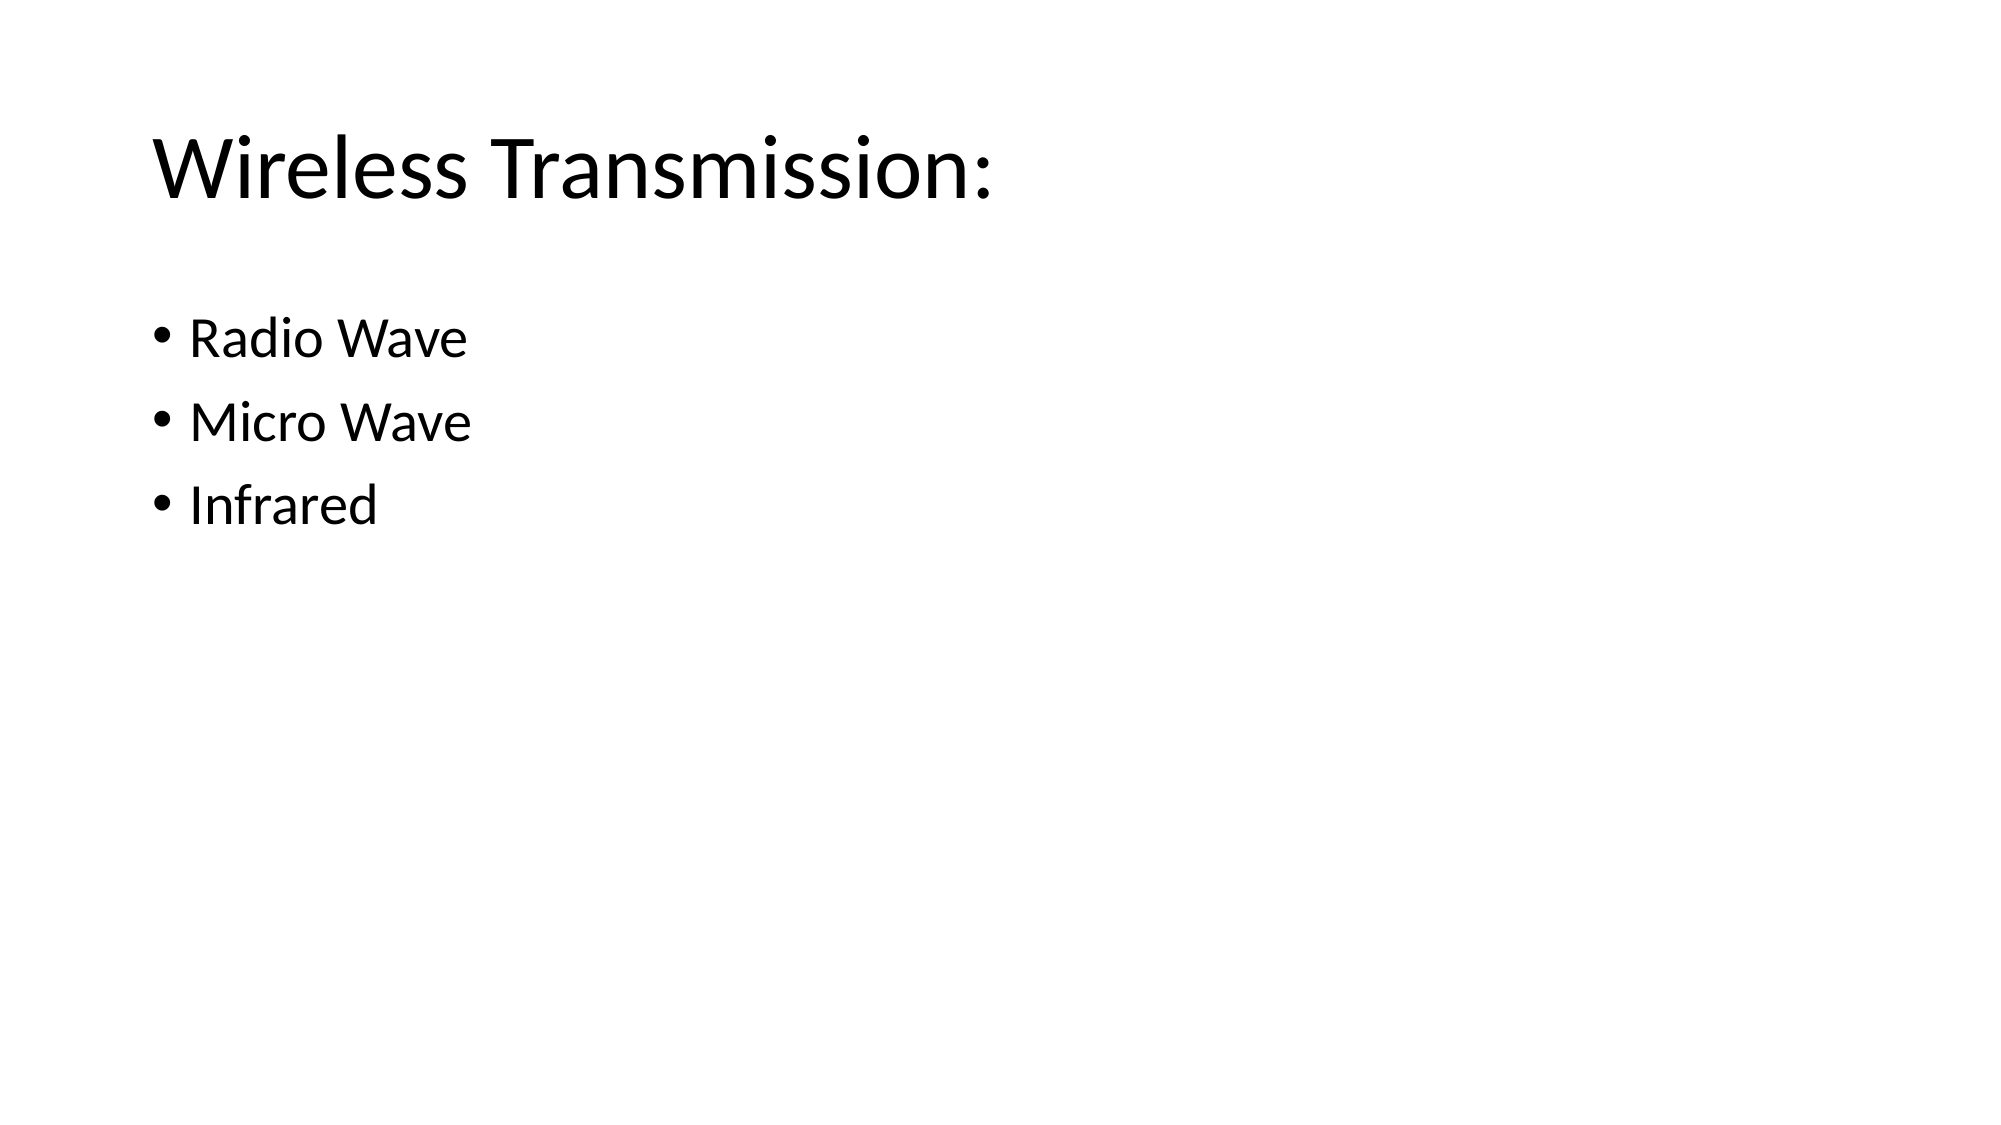

# Wireless Transmission:
Radio Wave
Micro Wave
Infrared